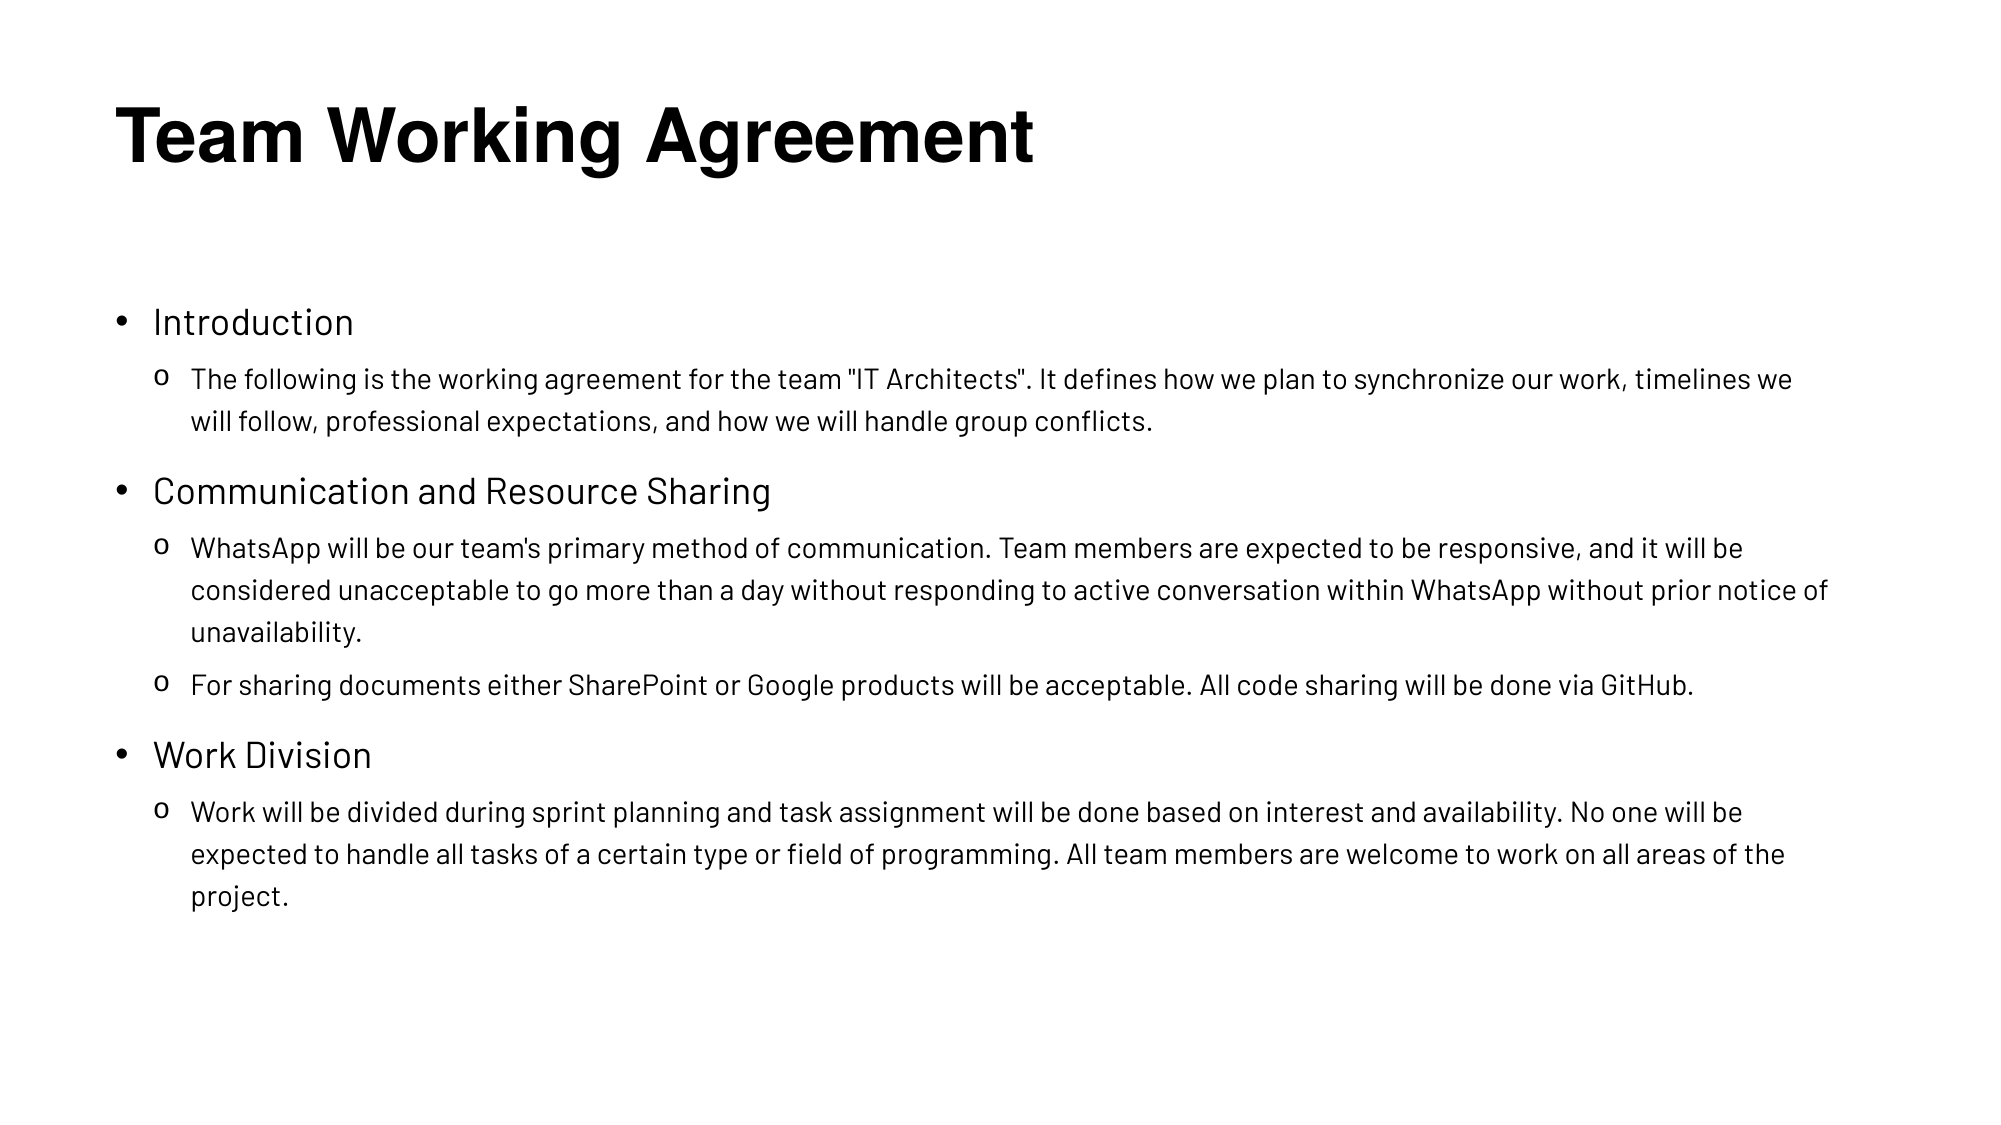

# Team Working Agreement
Introduction
The following is the working agreement for the team "IT Architects". It defines how we plan to synchronize our work, timelines we will follow, professional expectations, and how we will handle group conflicts.
Communication and Resource Sharing
WhatsApp will be our team's primary method of communication. Team members are expected to be responsive, and it will be considered unacceptable to go more than a day without responding to active conversation within WhatsApp without prior notice of unavailability.
For sharing documents either SharePoint or Google products will be acceptable. All code sharing will be done via GitHub.
Work Division
Work will be divided during sprint planning and task assignment will be done based on interest and availability. No one will be expected to handle all tasks of a certain type or field of programming. All team members are welcome to work on all areas of the project.